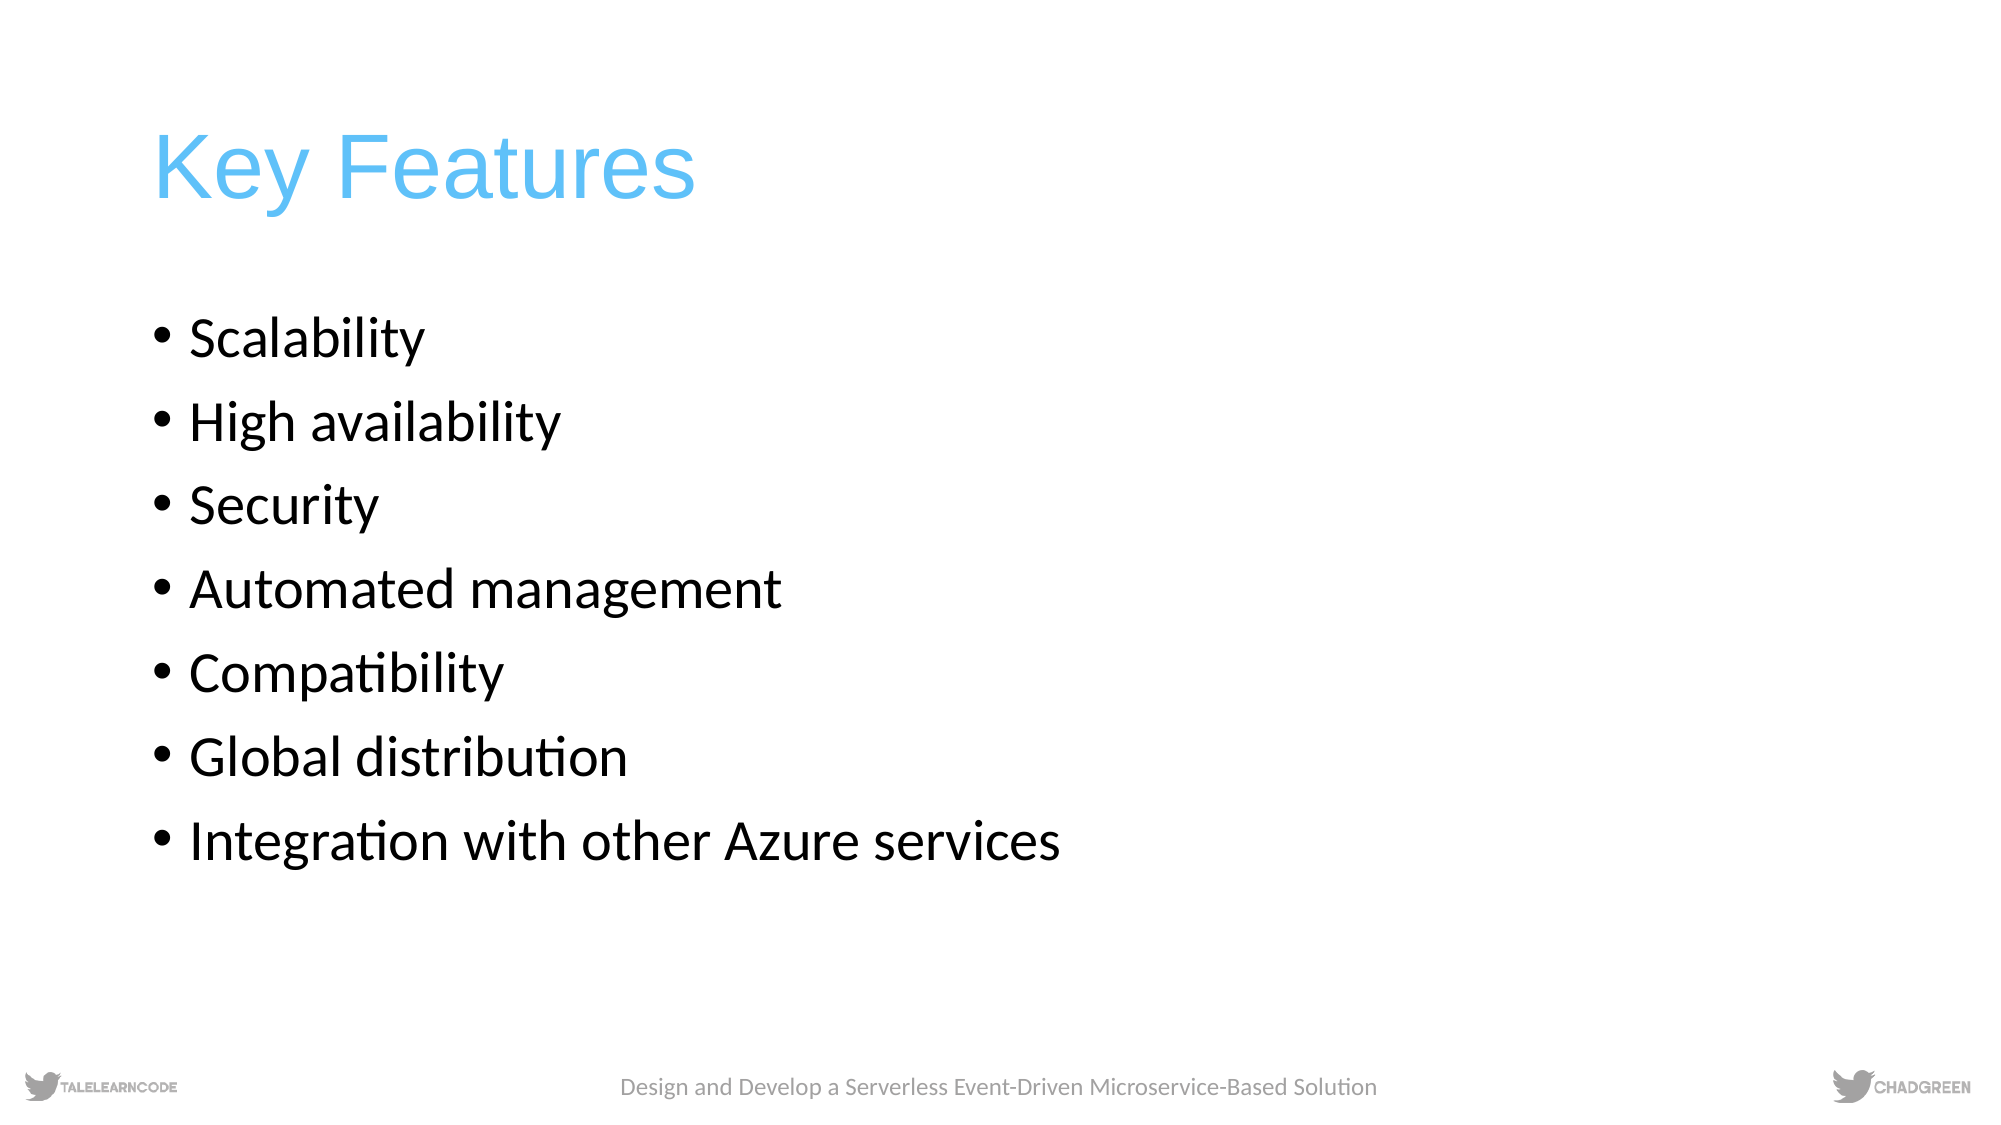

# Key Features
Scalability
High availability
Security
Automated management
Compatibility
Global distribution
Integration with other Azure services